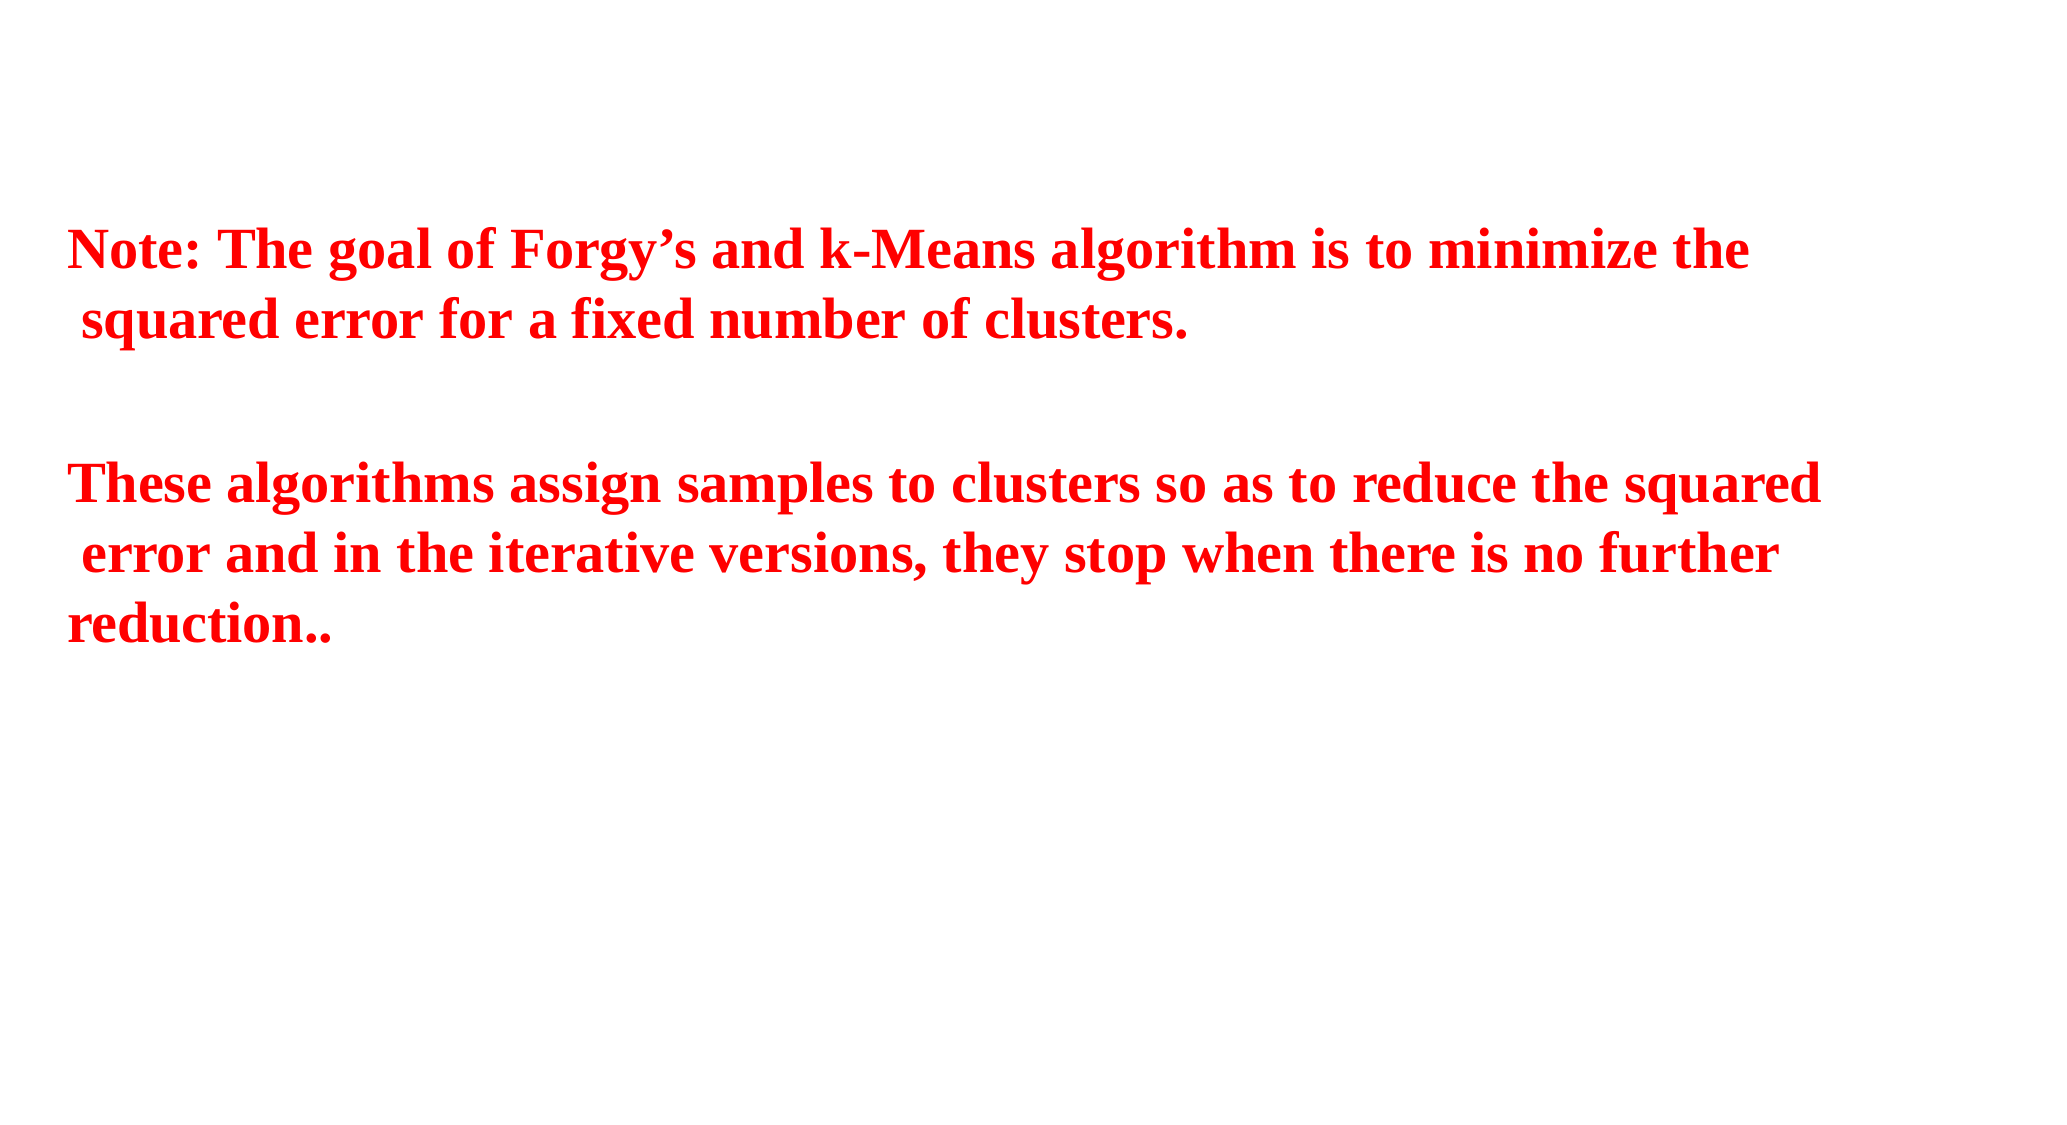

Note: The goal of Forgy’s and k-Means algorithm is to minimize the  squared error for a fixed number of clusters.

These algorithms assign samples to clusters so as to reduce the squared  error and in the iterative versions, they stop when there is no further  reduction..